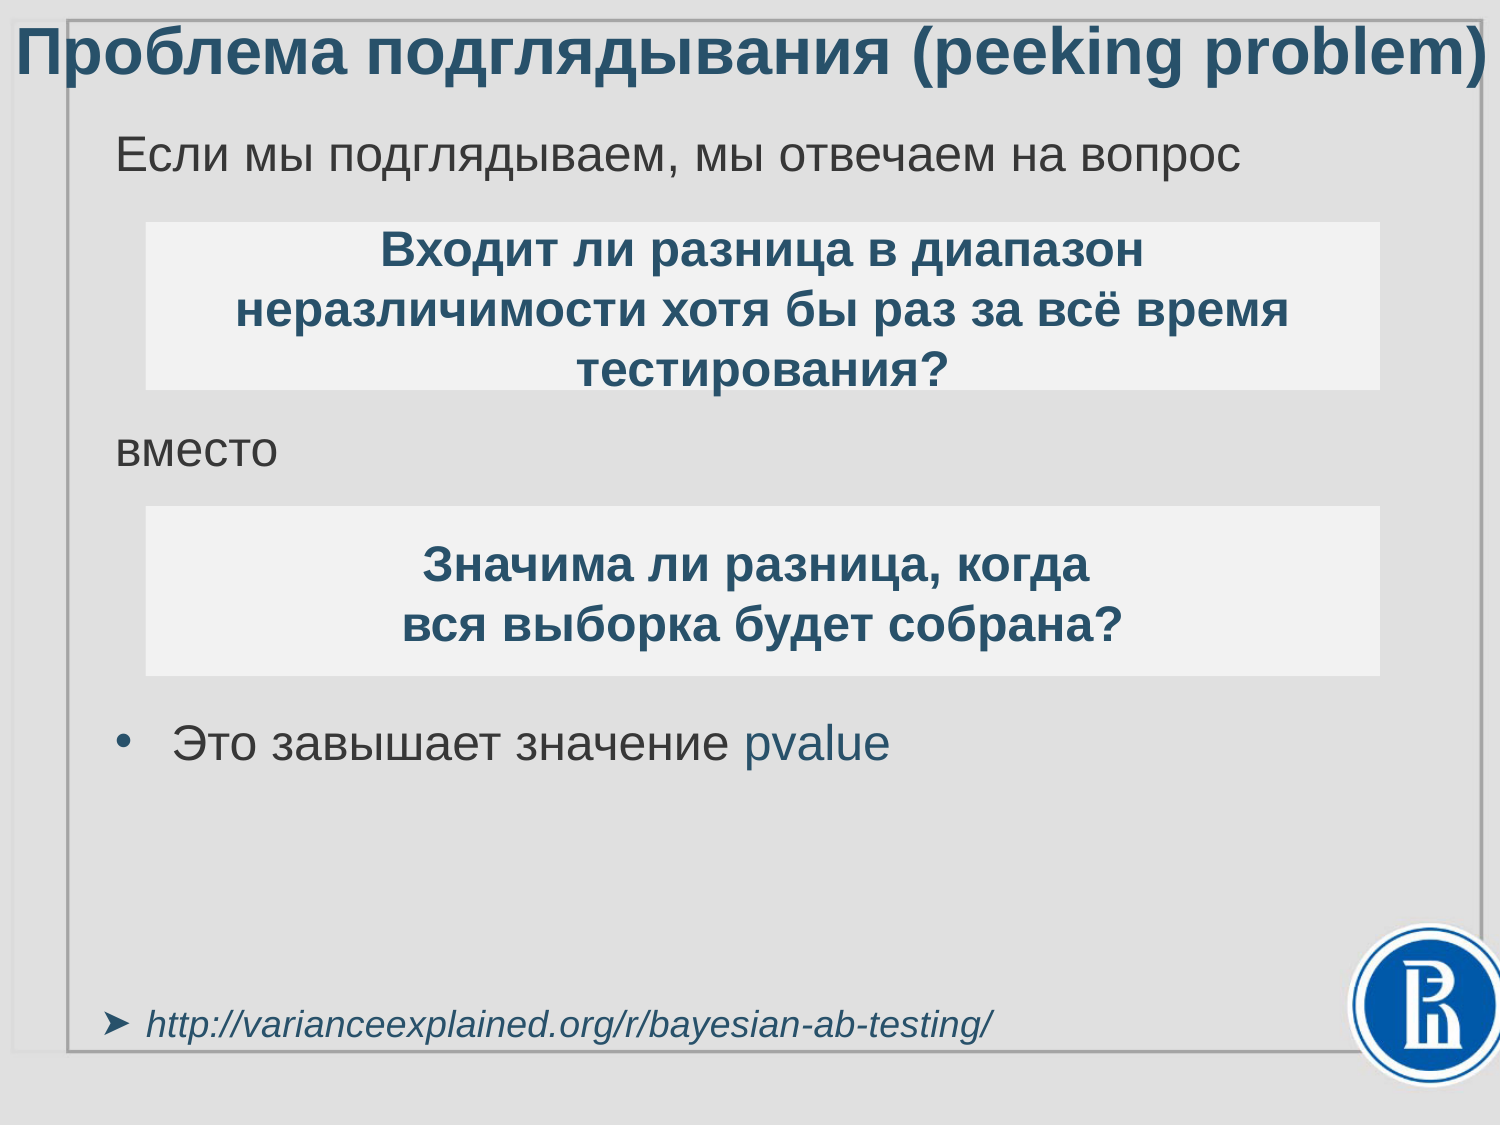

# Проблема подглядывания (peeking problem)
Если мы подглядываем, мы отвечаем на вопрос
Входит ли разница в диапазон неразличимости хотя бы раз за всё время тестирования?

вместо

Значима ли разница, когда
вся выборка будет собрана?
Это завышает значение pvalue
http://varianceexplained.org/r/bayesian-ab-testing/